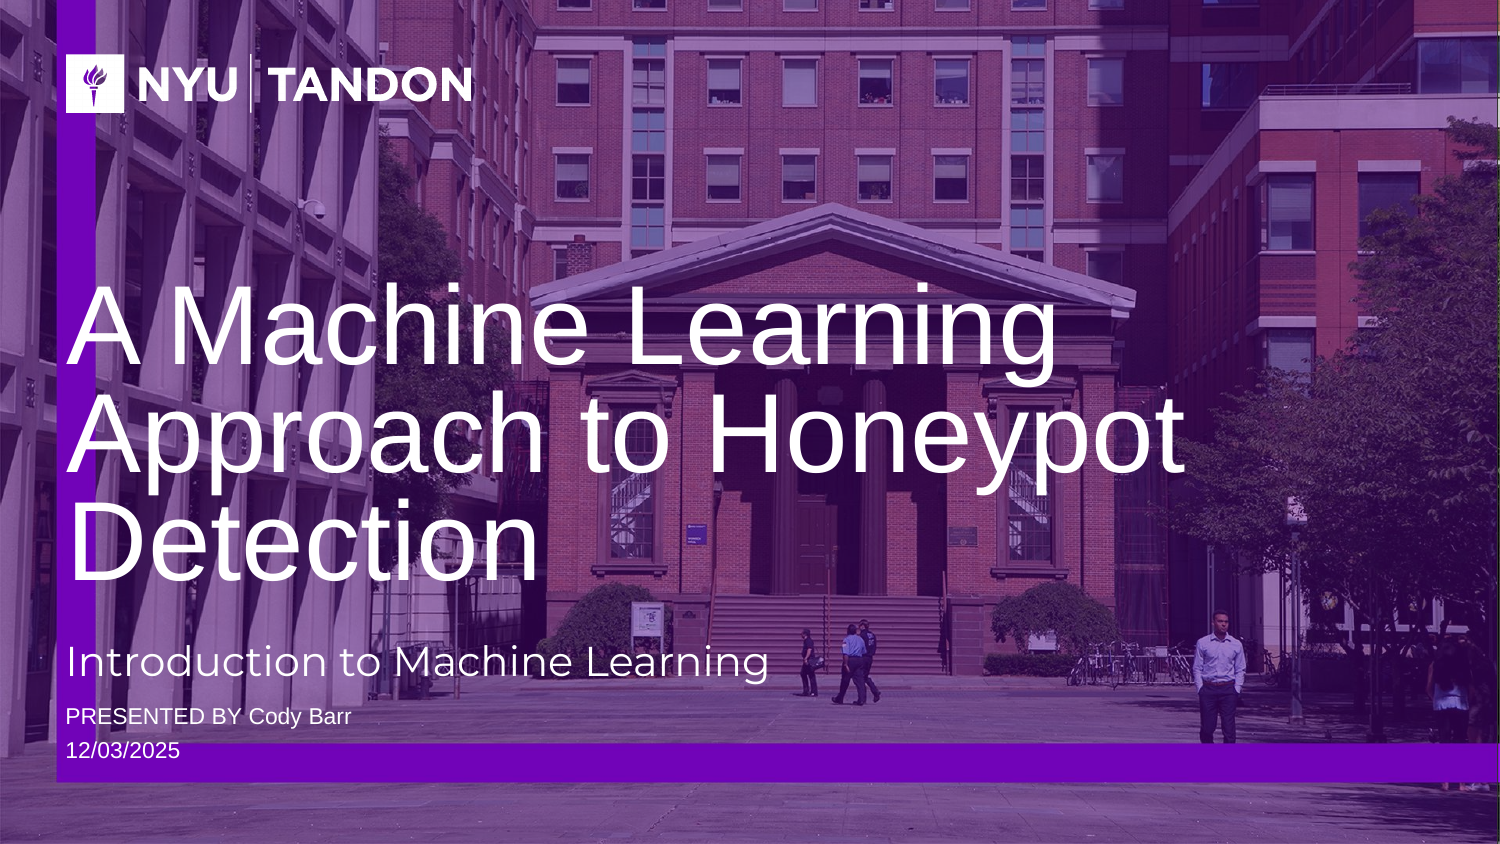

# A Machine Learning Approach to Honeypot Detection
Introduction to Machine Learning
PRESENTED BY Cody Barr
12/03/2025